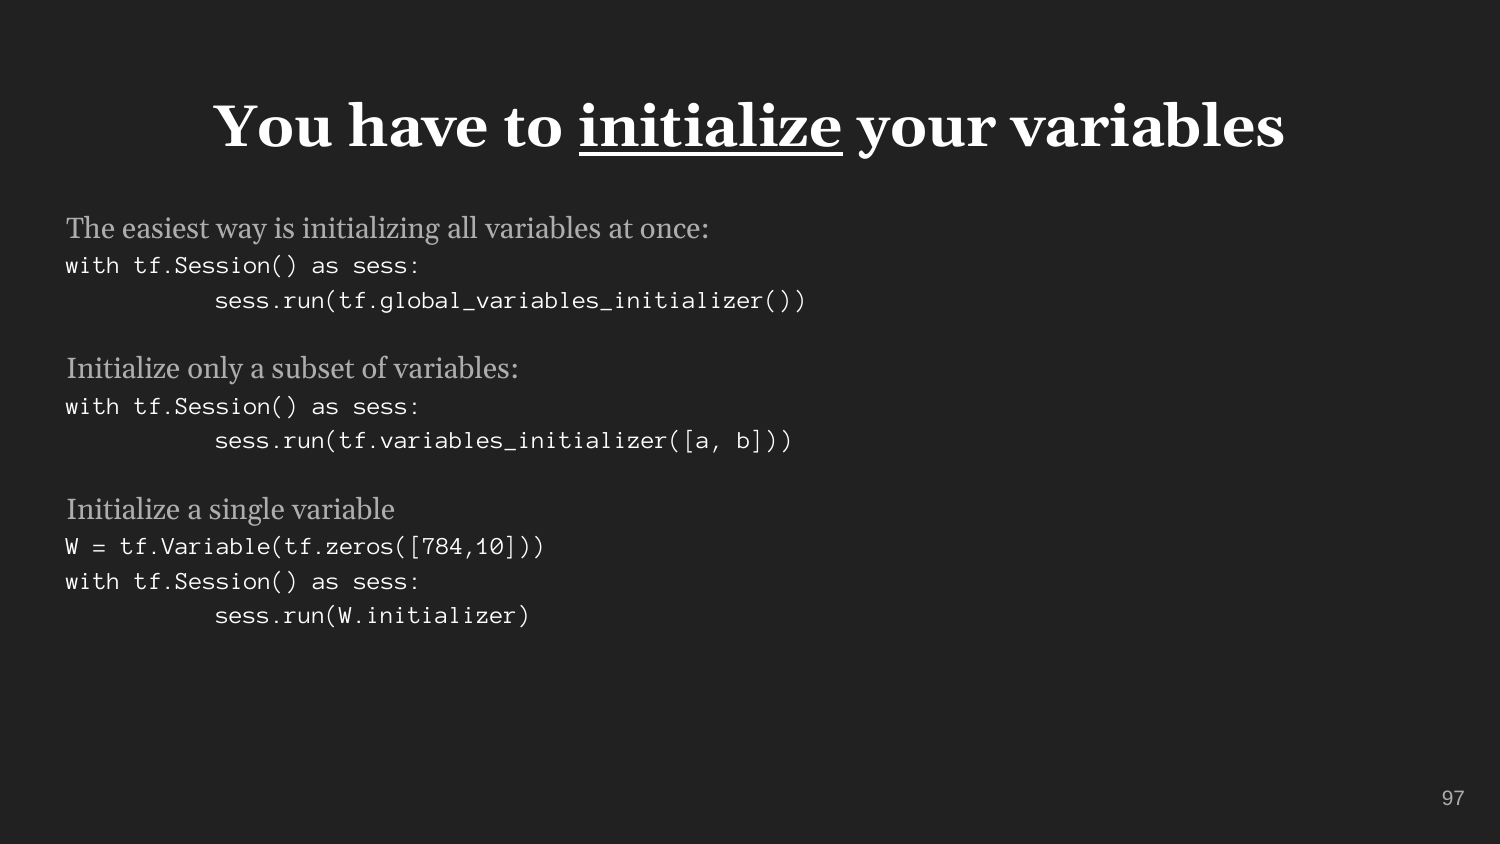

# You have to initialize your variables
The easiest way is initializing all variables at once:
with tf.Session() as sess:
	sess.run(tf.global_variables_initializer())

Initialize only a subset of variables:
with tf.Session() as sess:
	sess.run(tf.variables_initializer([a, b]))

Initialize a single variable
W = tf.Variable(tf.zeros([784,10]))
with tf.Session() as sess:
	sess.run(W.initializer)
97